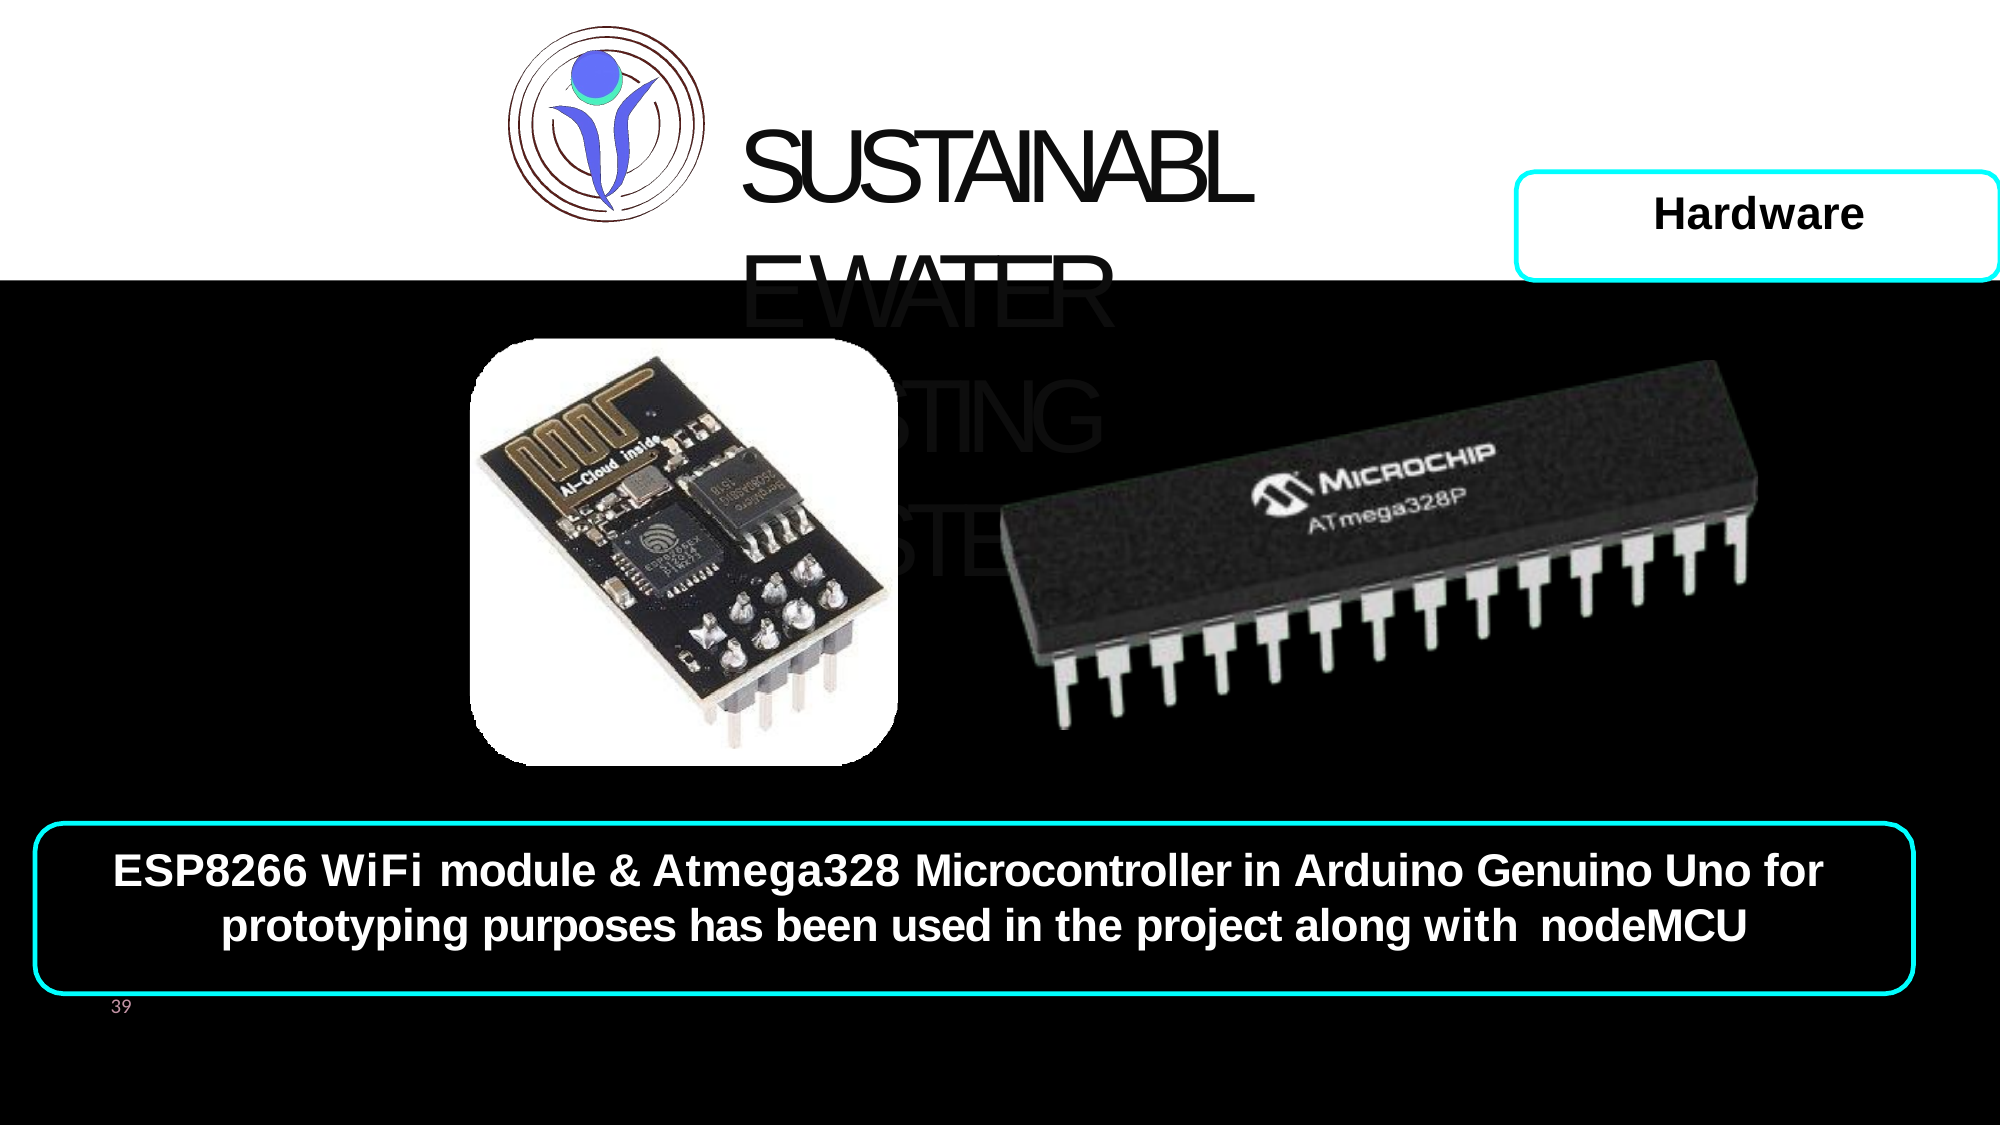

# Sustainable Water Testing System
Hardware

ESP8266 WiFi module & Atmega328 Microcontroller in Arduino Genuino Uno for  prototyping purposes has been used in the project along with nodeMCU
39